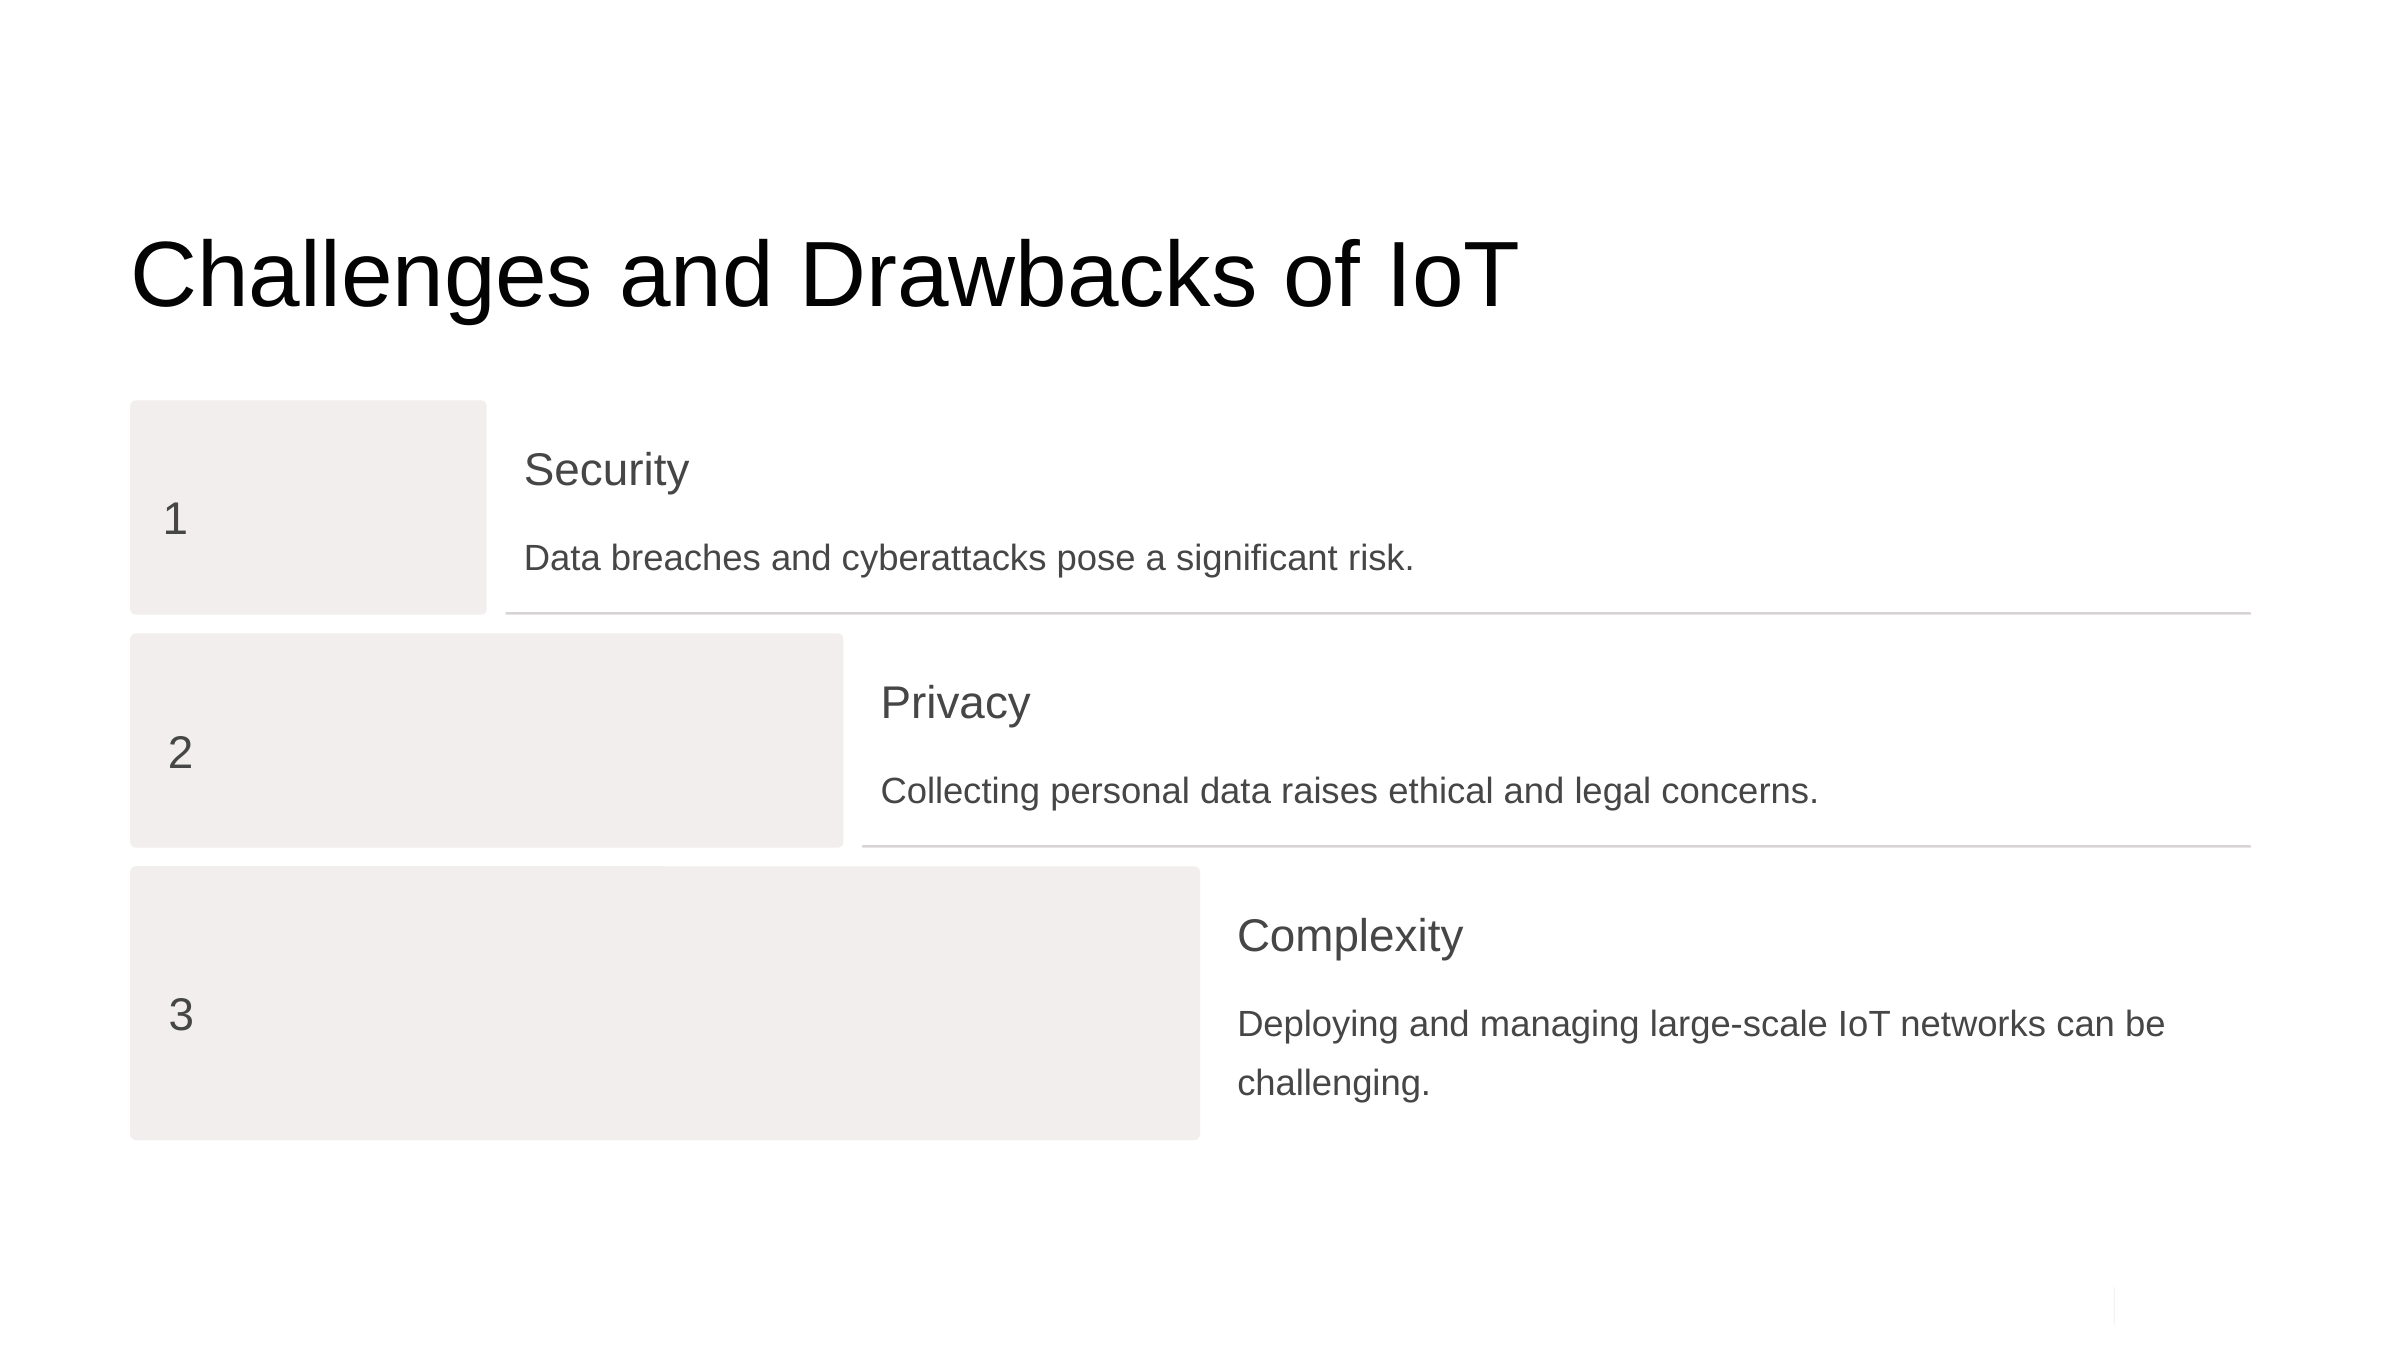

Challenges and Drawbacks of IoT

Security
1
Data breaches and cyberattacks pose a significant risk.

Privacy
2
Collecting personal data raises ethical and legal concerns.

Complexity
3
Deploying and managing large-scale IoT networks can be challenging.